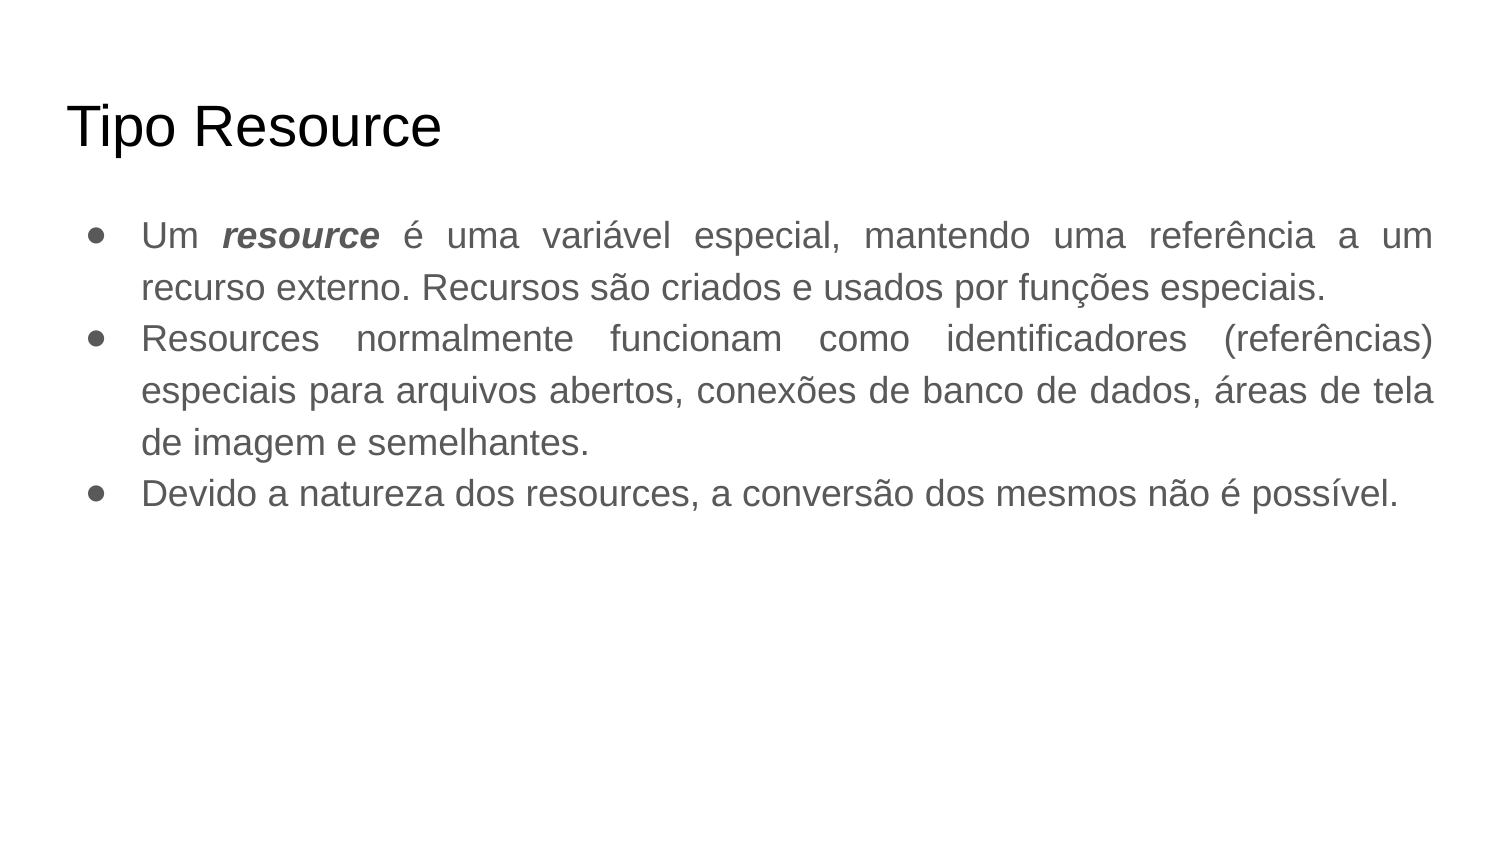

# Tipo Resource
Um resource é uma variável especial, mantendo uma referência a um recurso externo. Recursos são criados e usados por funções especiais.
Resources normalmente funcionam como identificadores (referências) especiais para arquivos abertos, conexões de banco de dados, áreas de tela de imagem e semelhantes.
Devido a natureza dos resources, a conversão dos mesmos não é possível.